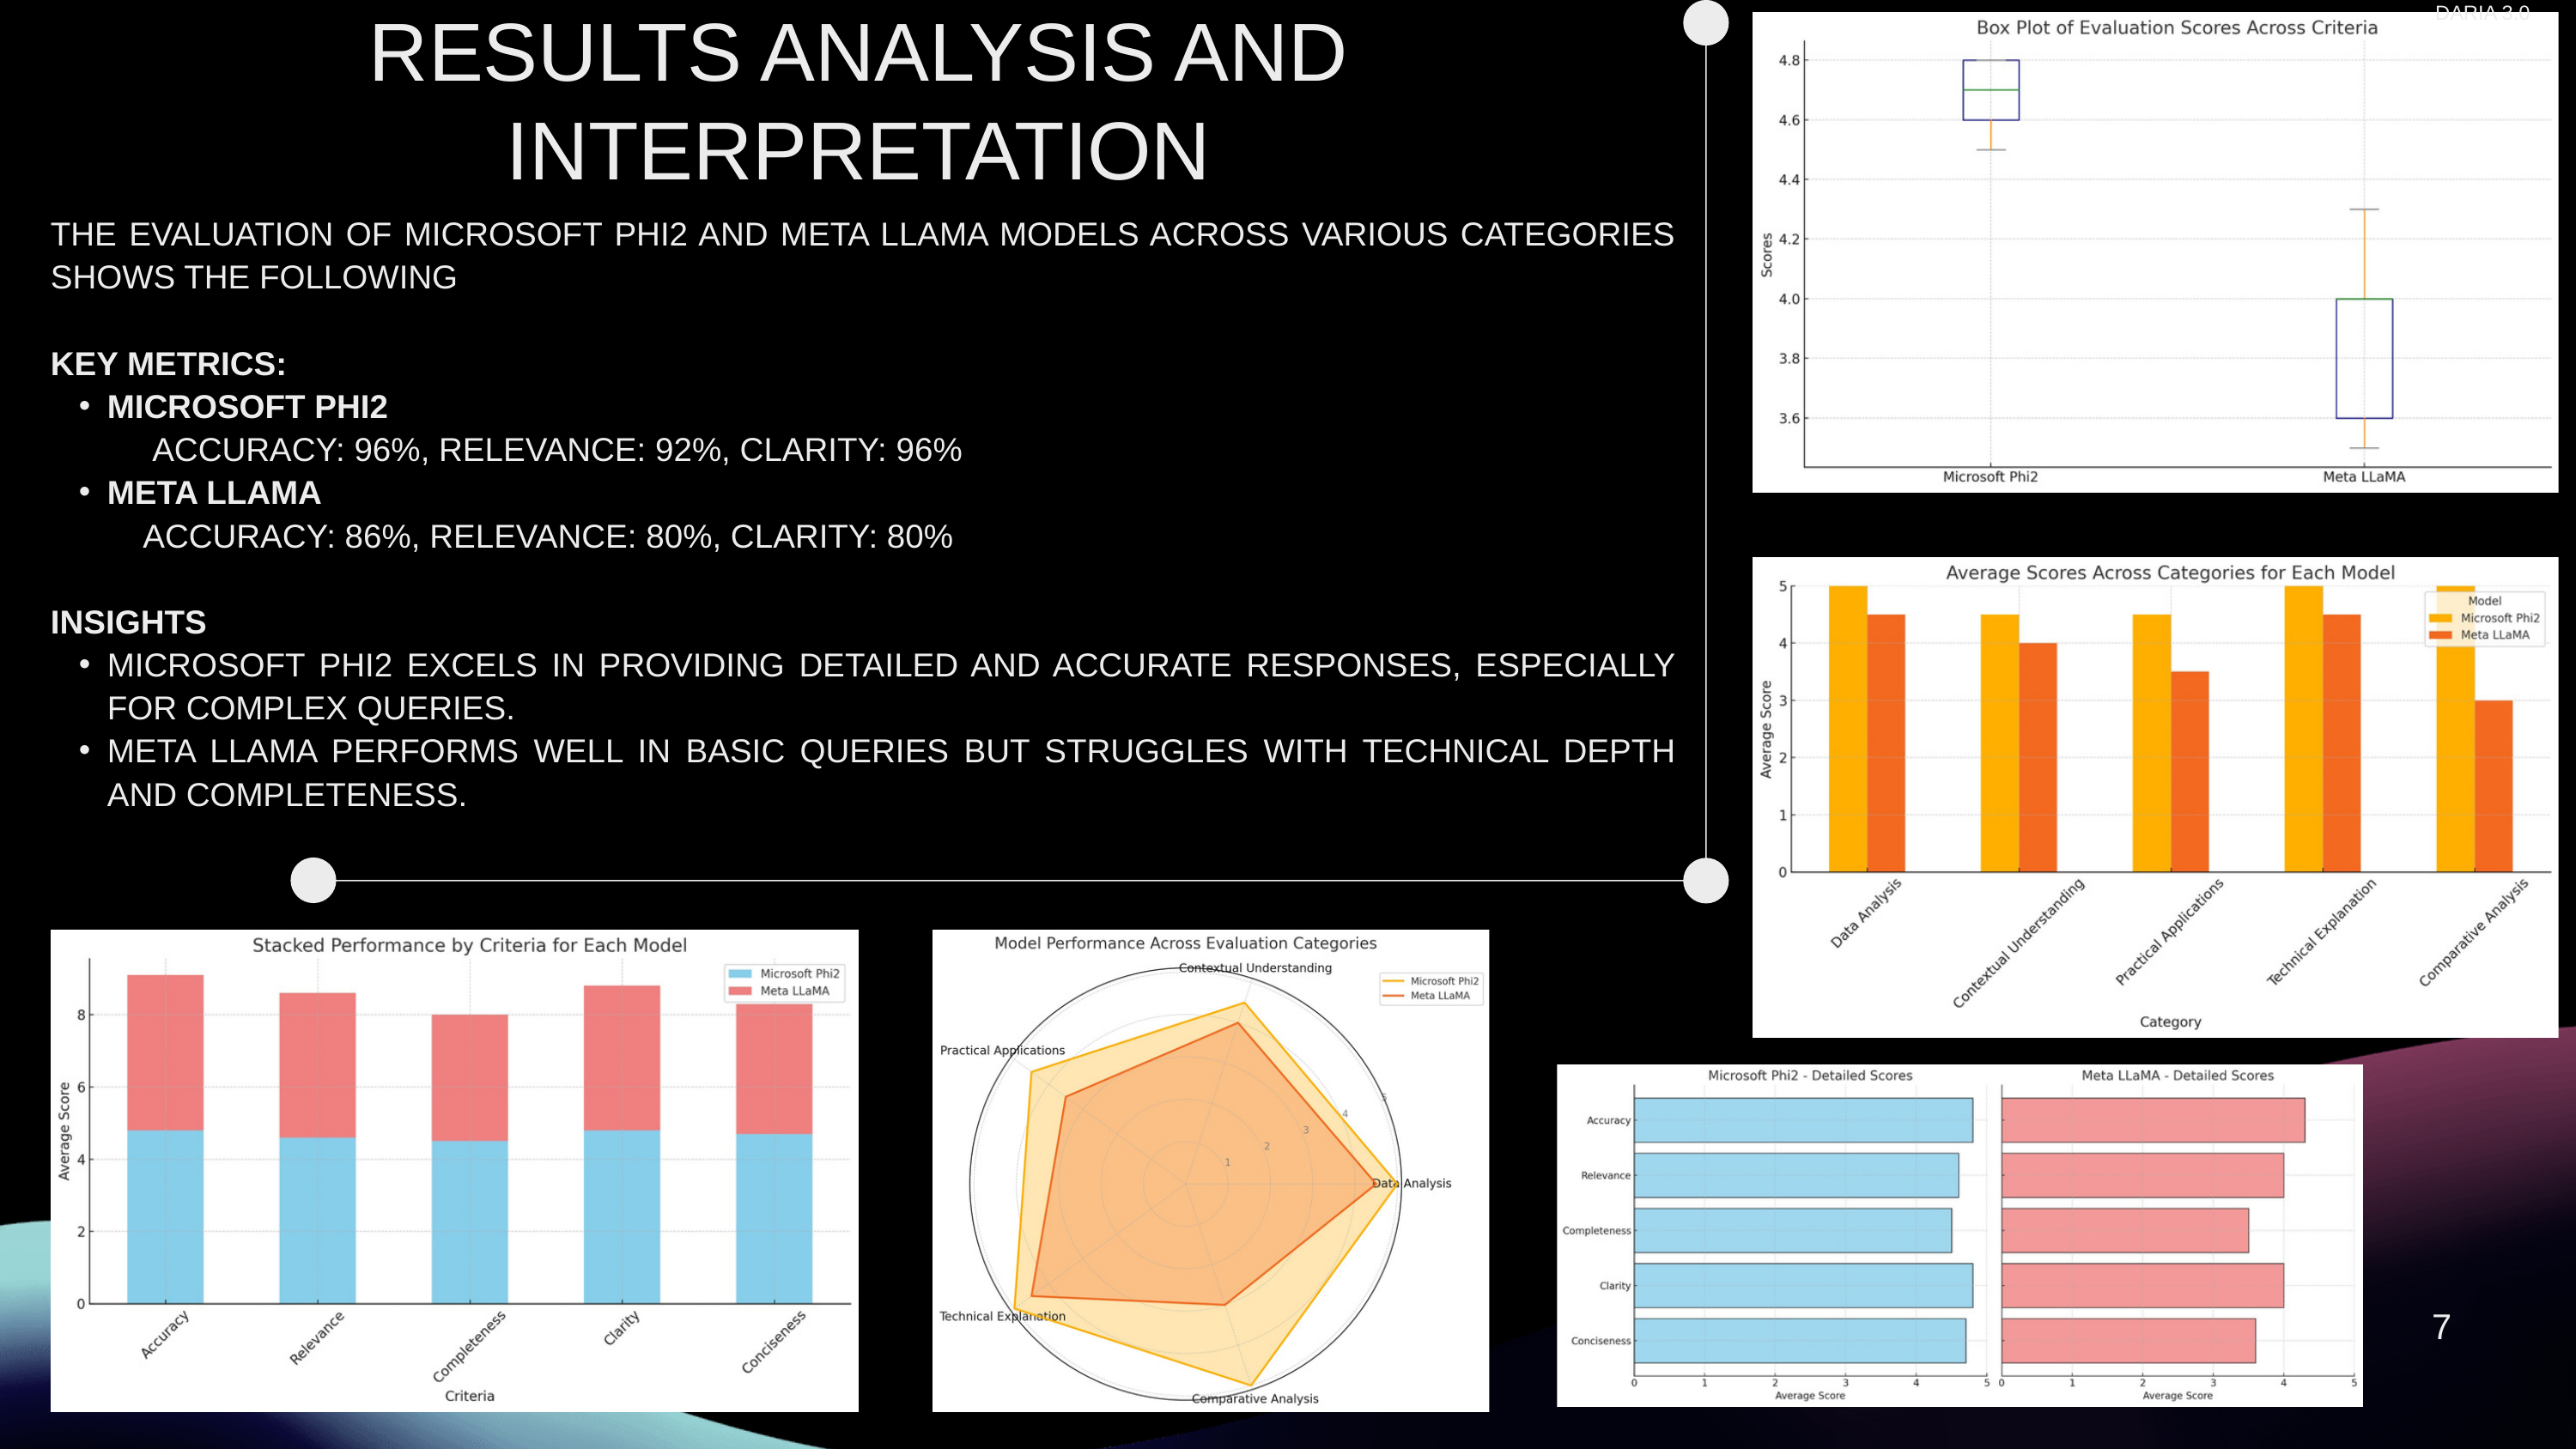

DARIA 3.0
RESULTS ANALYSIS AND INTERPRETATION

THE EVALUATION OF MICROSOFT PHI2 AND META LLAMA MODELS ACROSS VARIOUS CATEGORIES SHOWS THE FOLLOWING

KEY METRICS:
MICROSOFT PHI2
           ACCURACY: 96%, RELEVANCE: 92%, CLARITY: 96%
META LLAMA
          ACCURACY: 86%, RELEVANCE: 80%, CLARITY: 80%

INSIGHTS
MICROSOFT PHI2 EXCELS IN PROVIDING DETAILED AND ACCURATE RESPONSES, ESPECIALLY FOR COMPLEX QUERIES.
META LLAMA PERFORMS WELL IN BASIC QUERIES BUT STRUGGLES WITH TECHNICAL DEPTH AND COMPLETENESS.

7